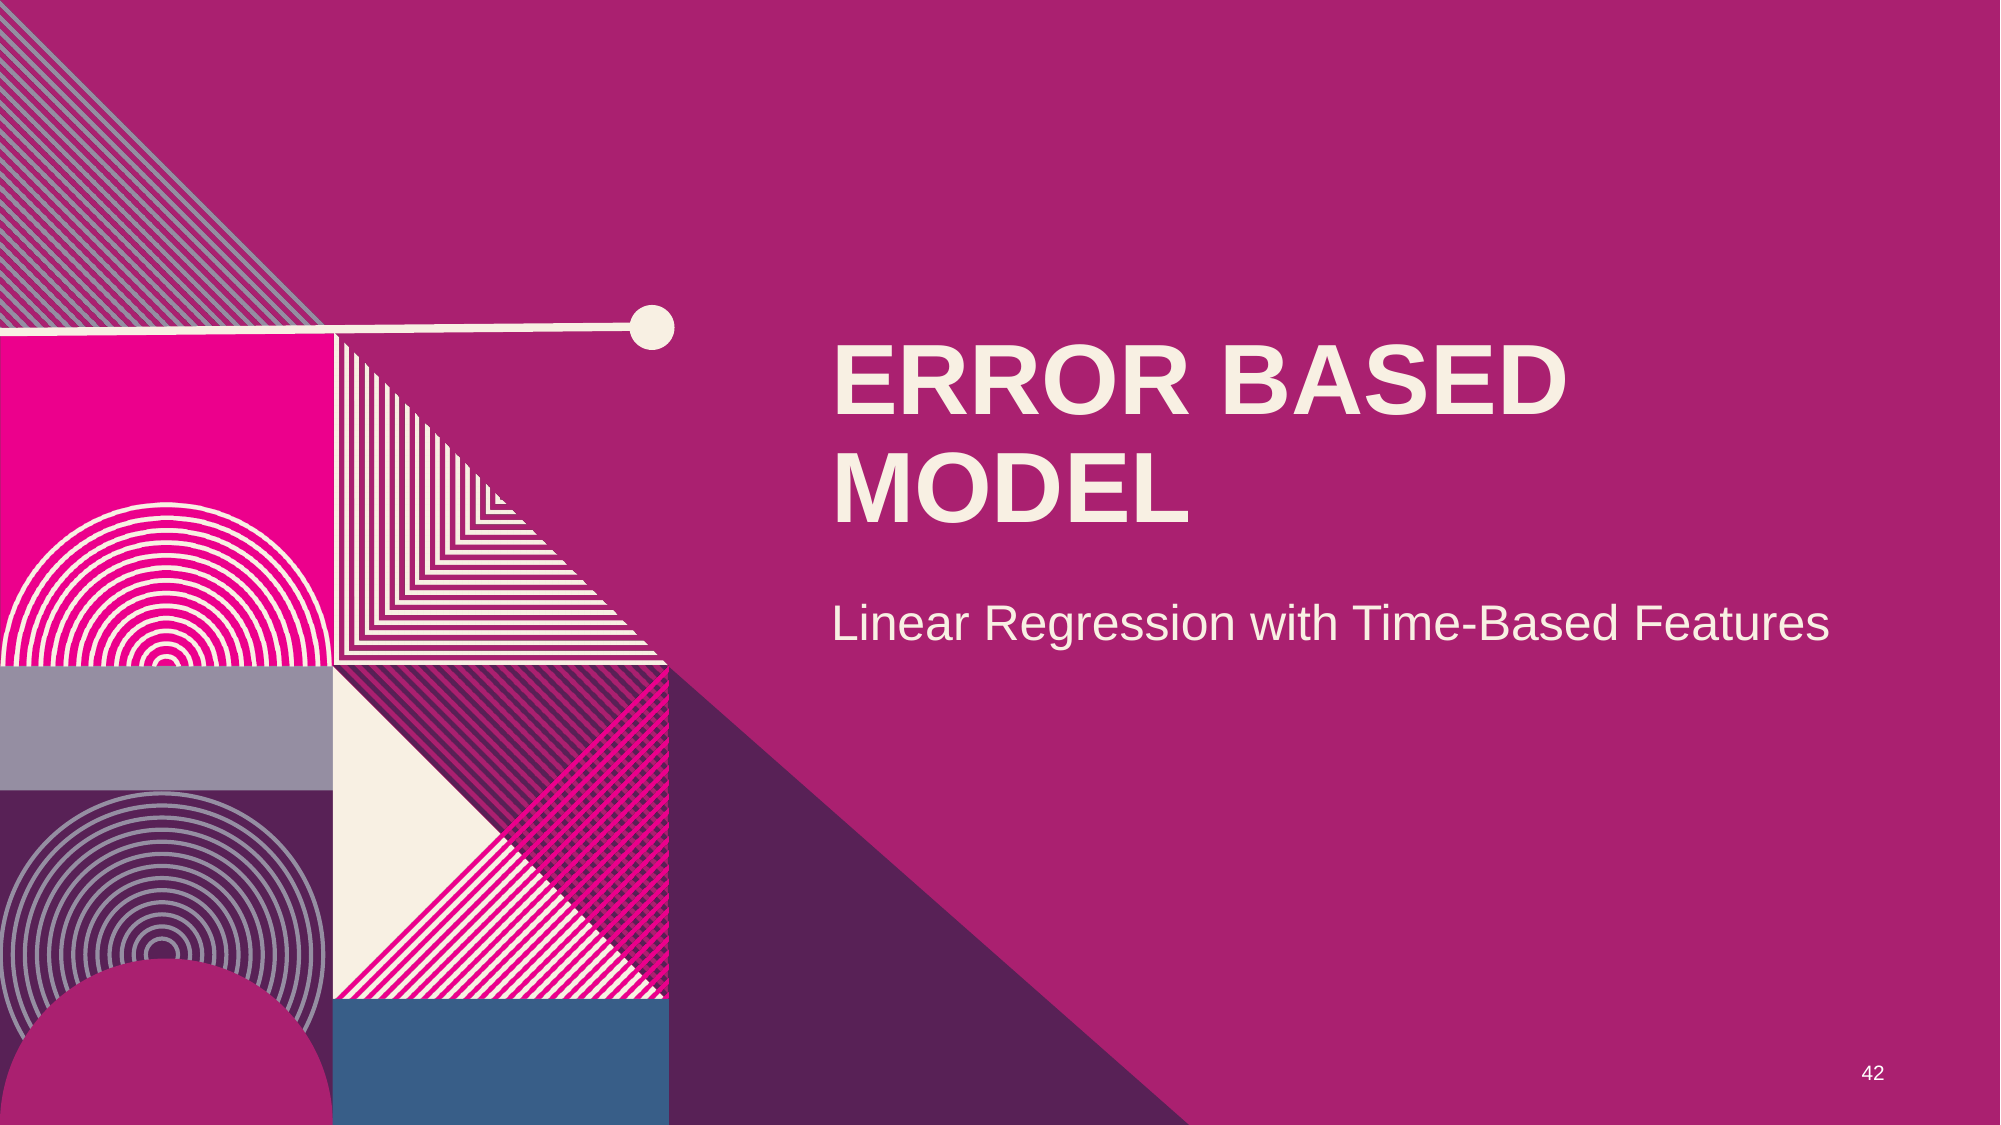

# Error based Model
Linear Regression with Time-Based Features

42